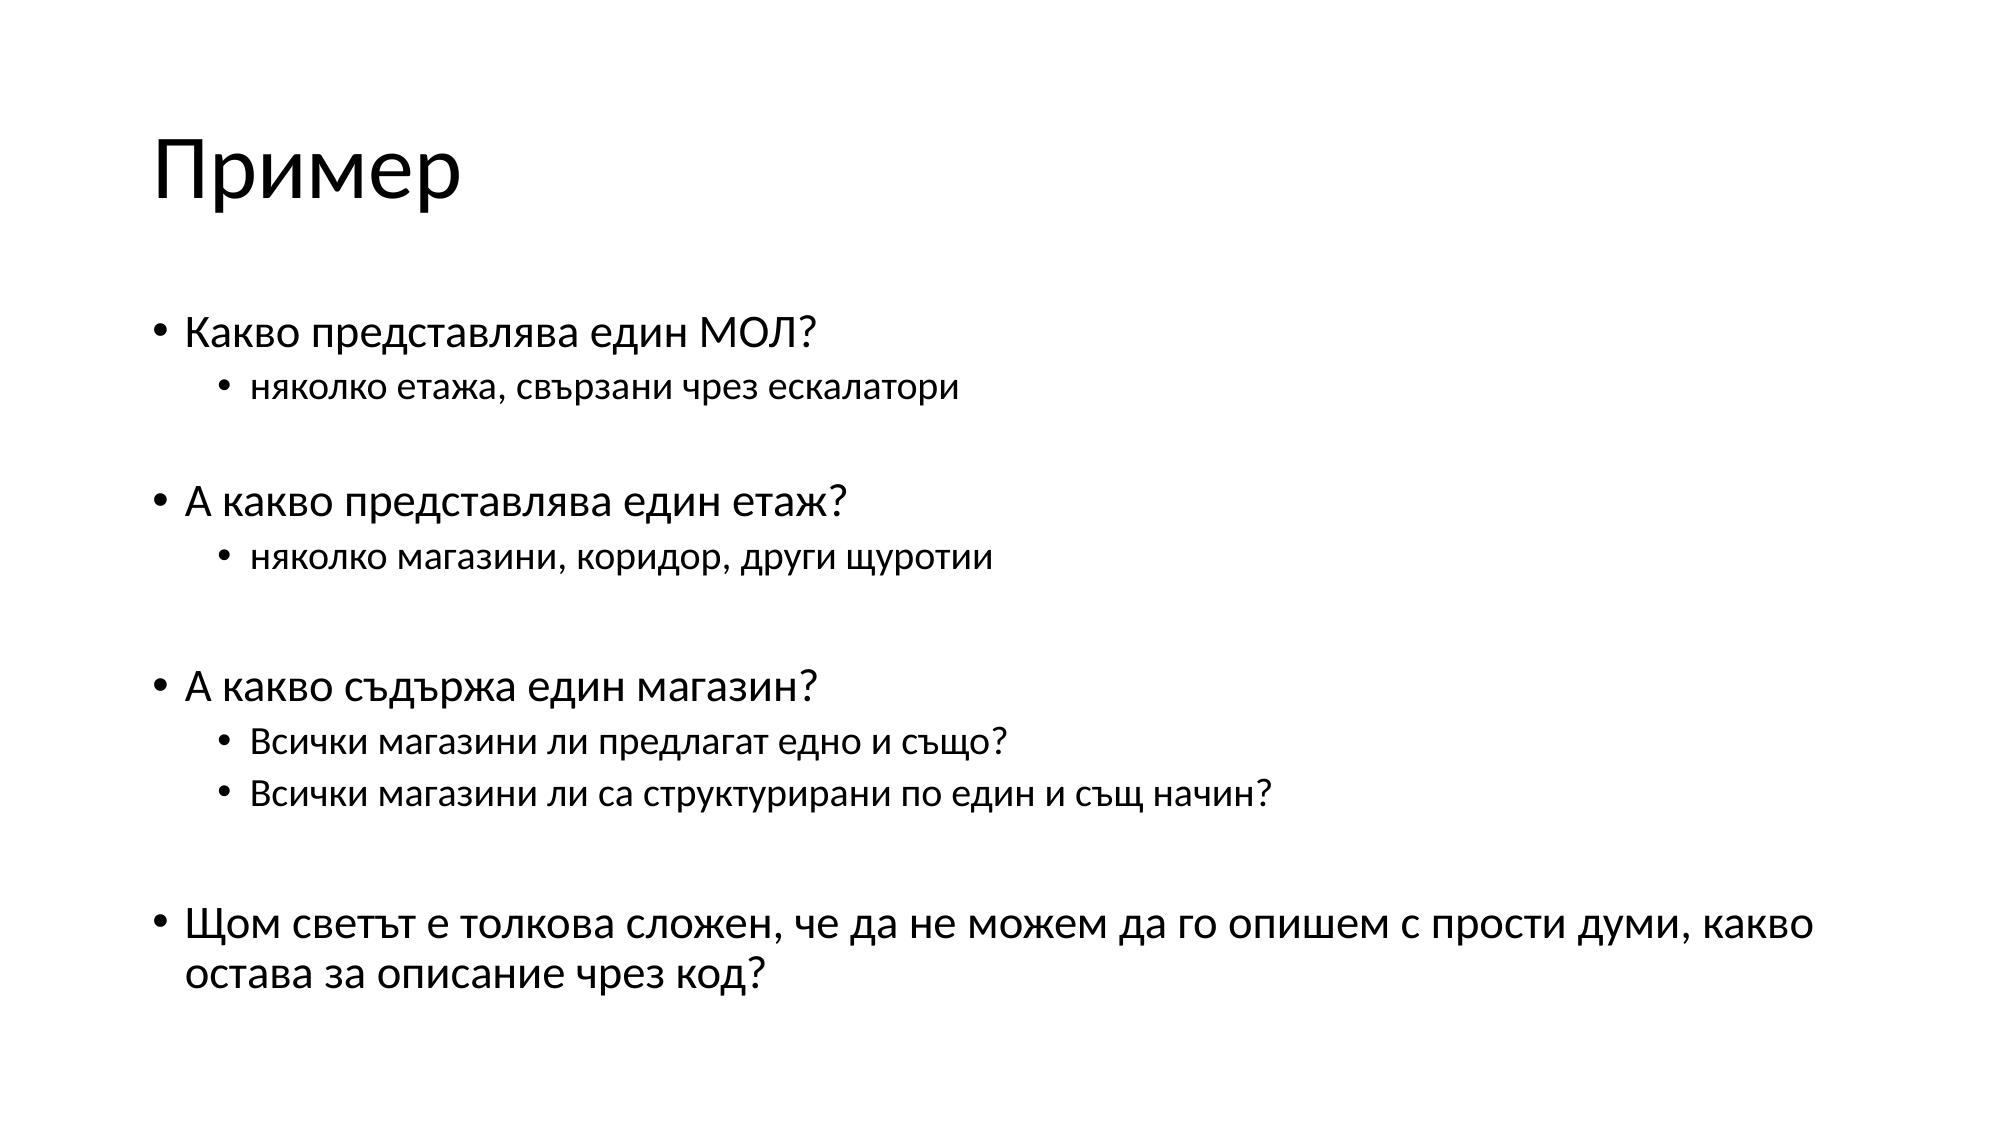

# Пример
Какво представлява един МОЛ?
няколко етажа, свързани чрез ескалатори

А какво представлява един етаж?
няколко магазини, коридор, други щуротии

А какво съдържа един магазин?
Всички магазини ли предлагат едно и също?
Всички магазини ли са структурирани по един и същ начин?

Щом светът е толкова сложен, че да не можем да го опишем с прости думи, какво остава за описание чрез код?